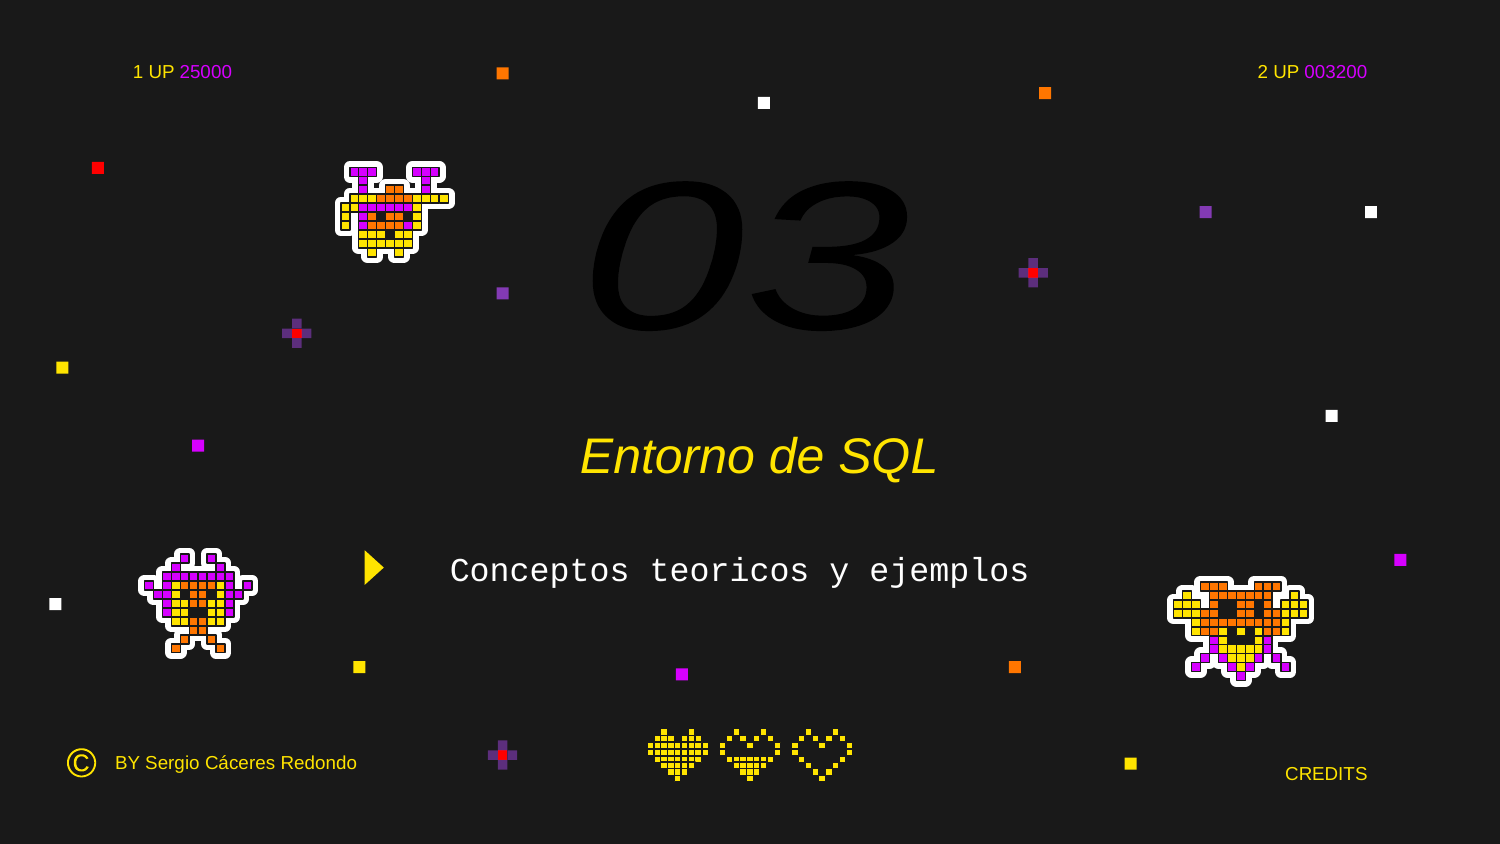

1 UP 25000
2 UP 003200

01

03

# Entorno de SQL

Conceptos teoricos y ejemplos

BY Sergio Cáceres Redondo
©
CREDITS